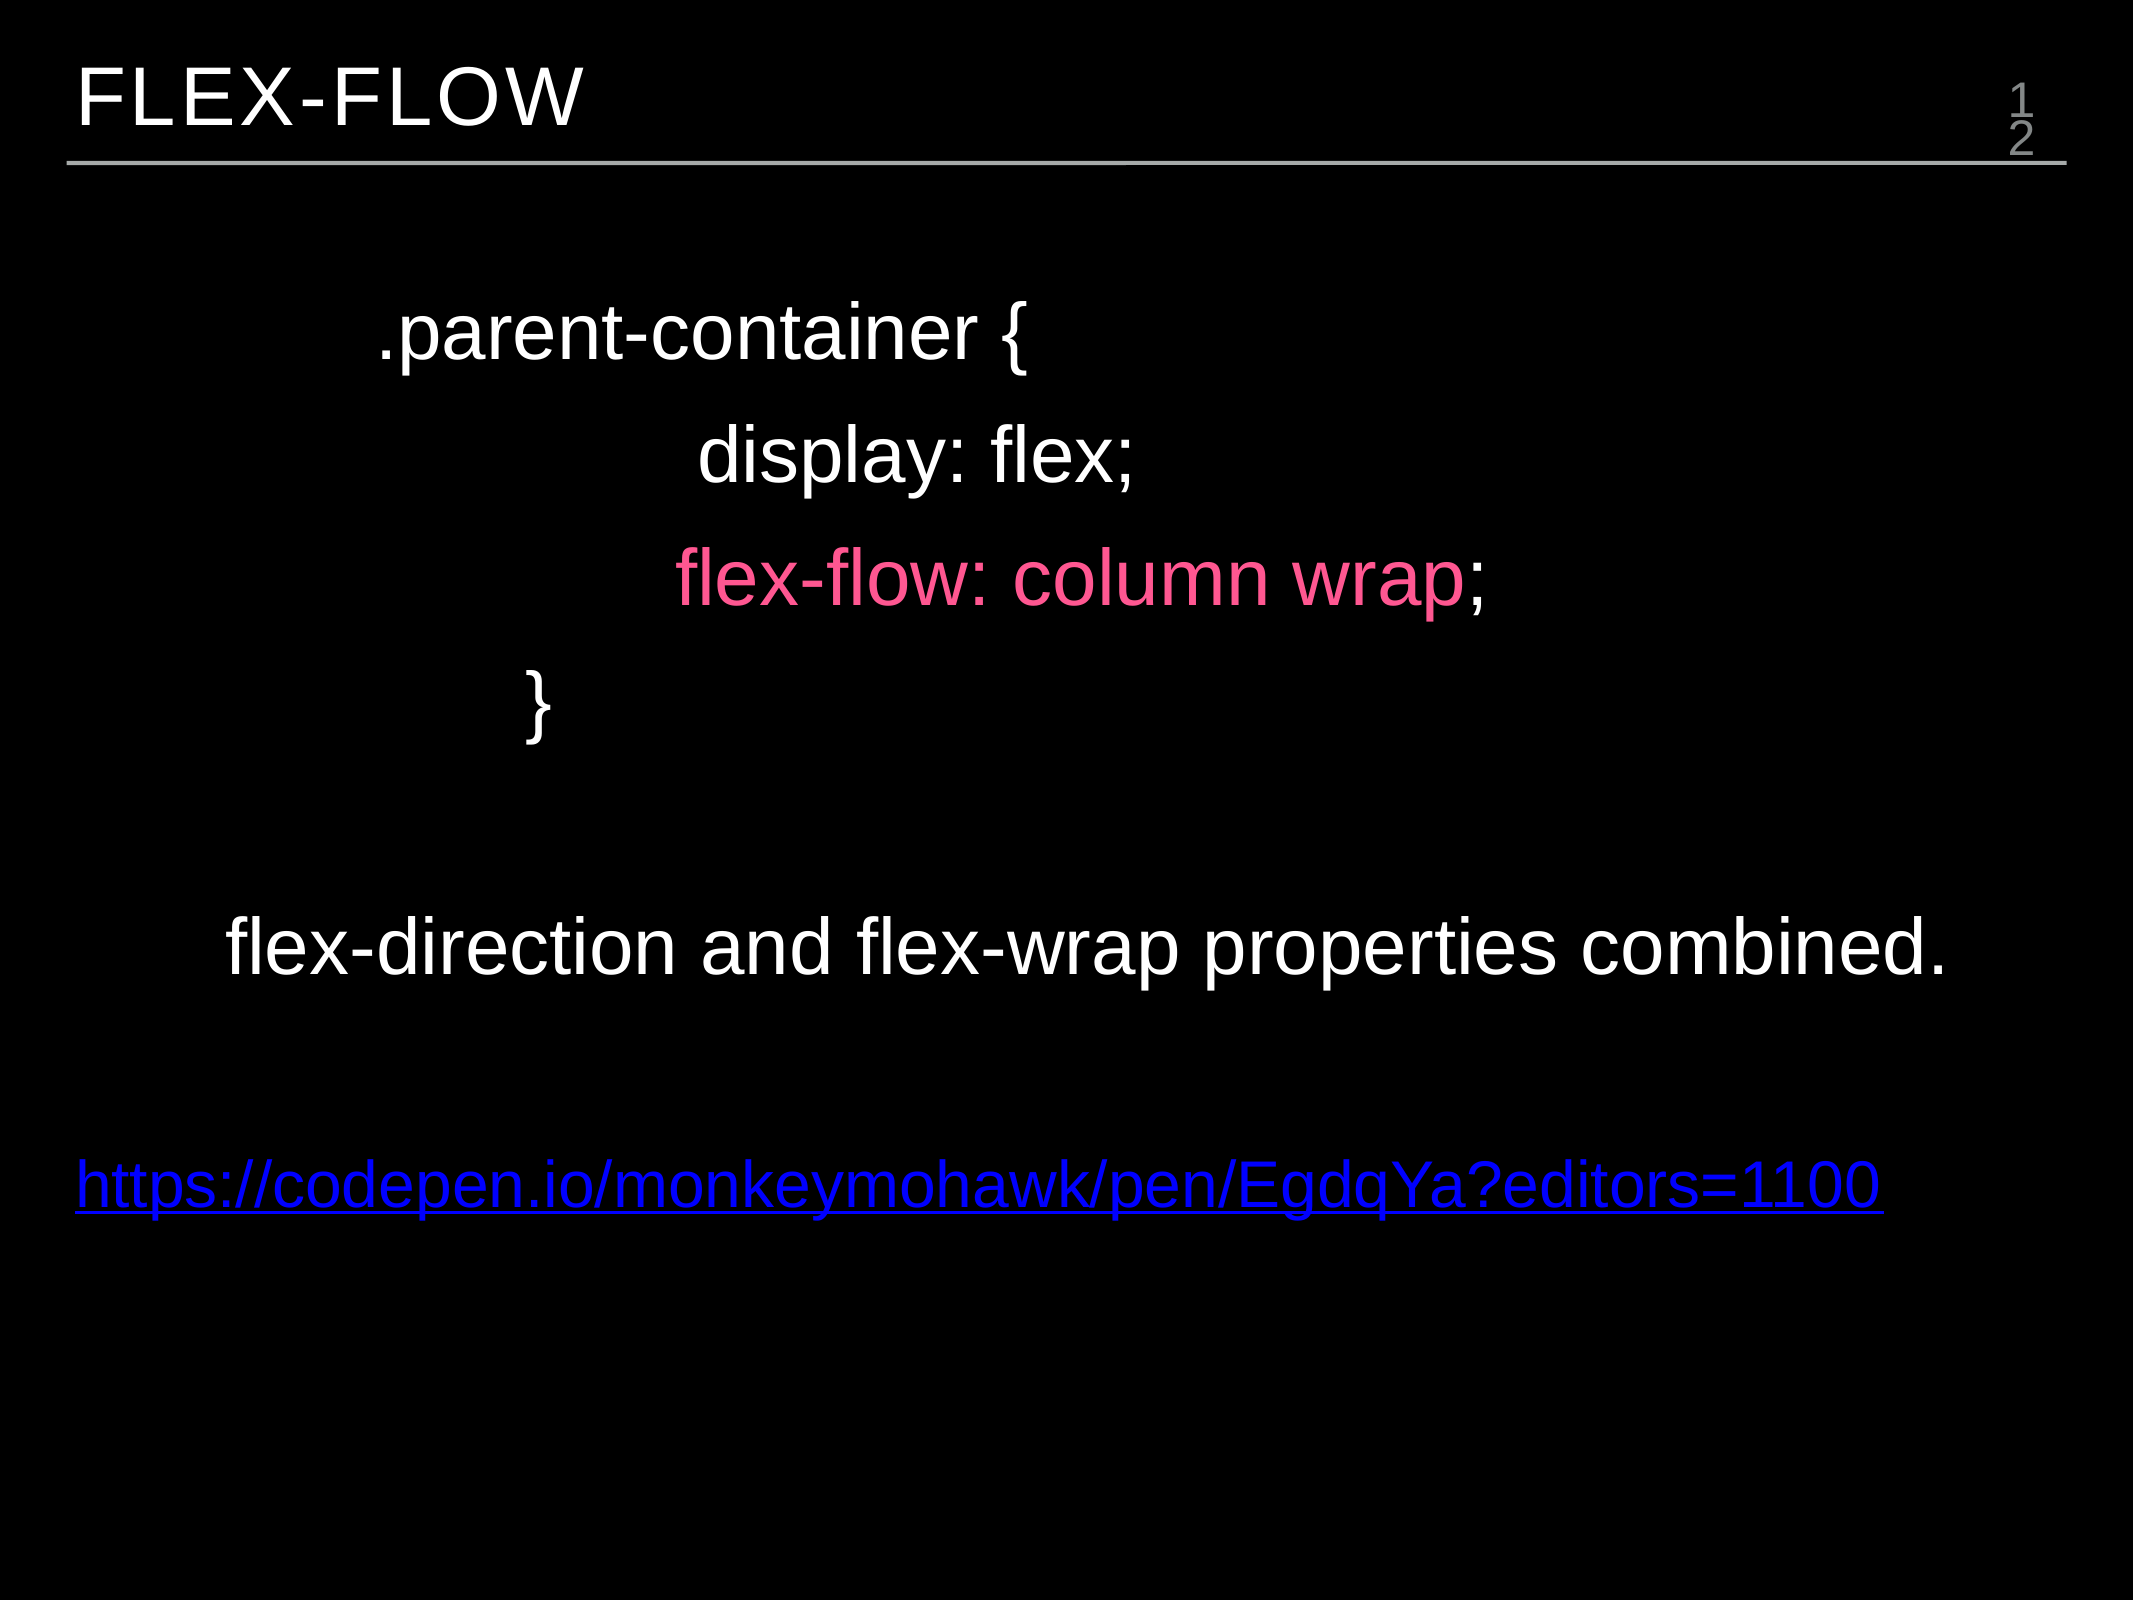

12
flex-flow
		.parent-container {
				 display: flex;
     				flex-flow: column wrap;
			}

	flex-direction and flex-wrap properties combined.

https://codepen.io/monkeymohawk/pen/EgdqYa?editors=1100